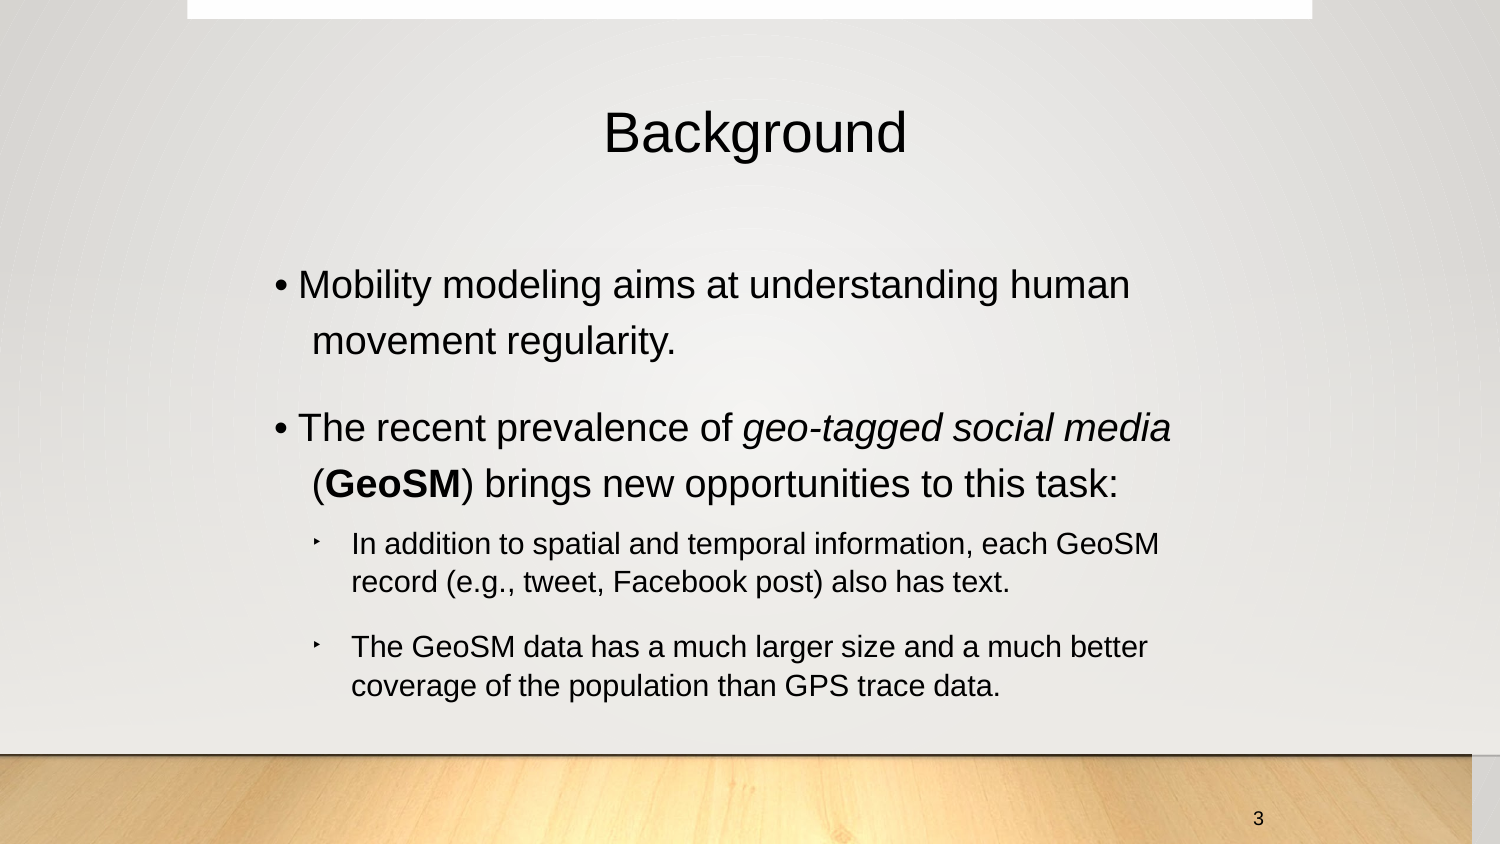

Background
• Mobility modeling aims at understanding human
movement regularity.
• The recent prevalence of geo-tagged social media
(GeoSM) brings new opportunities to this task:
In addition to spatial and temporal information, each GeoSM
‣
record (e.g., tweet, Facebook post) also has text.
The GeoSM data has a much larger size and a much better
‣
coverage of the population than GPS trace data.
3